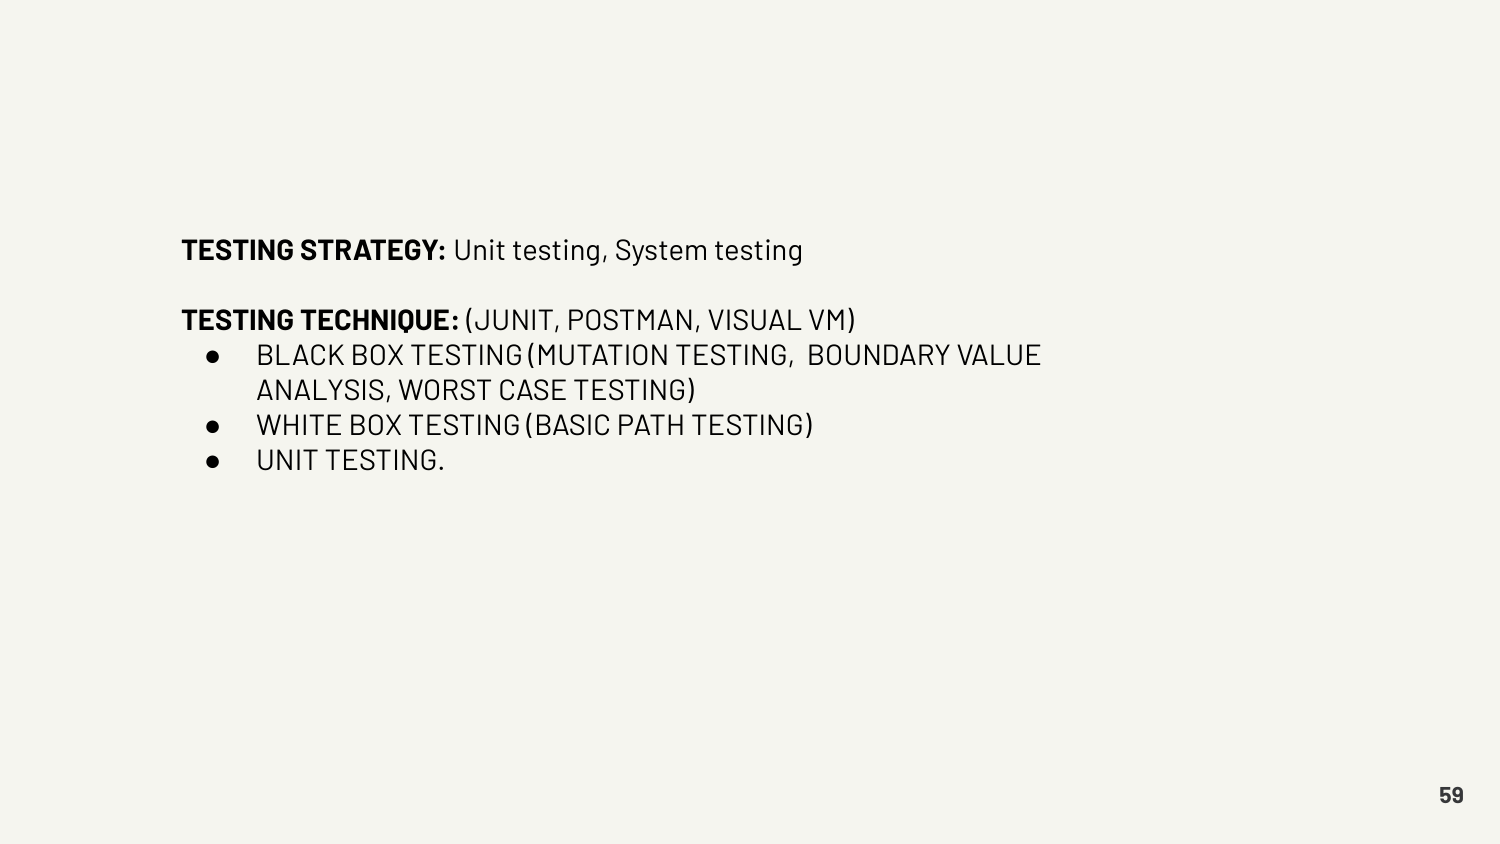

TESTING STRATEGY: Unit testing, System testing

TESTING TECHNIQUE: (JUNIT, POSTMAN, VISUAL VM)
BLACK BOX TESTING (MUTATION TESTING,  BOUNDARY VALUE ANALYSIS, WORST CASE TESTING)
WHITE BOX TESTING (BASIC PATH TESTING)
UNIT TESTING.
59